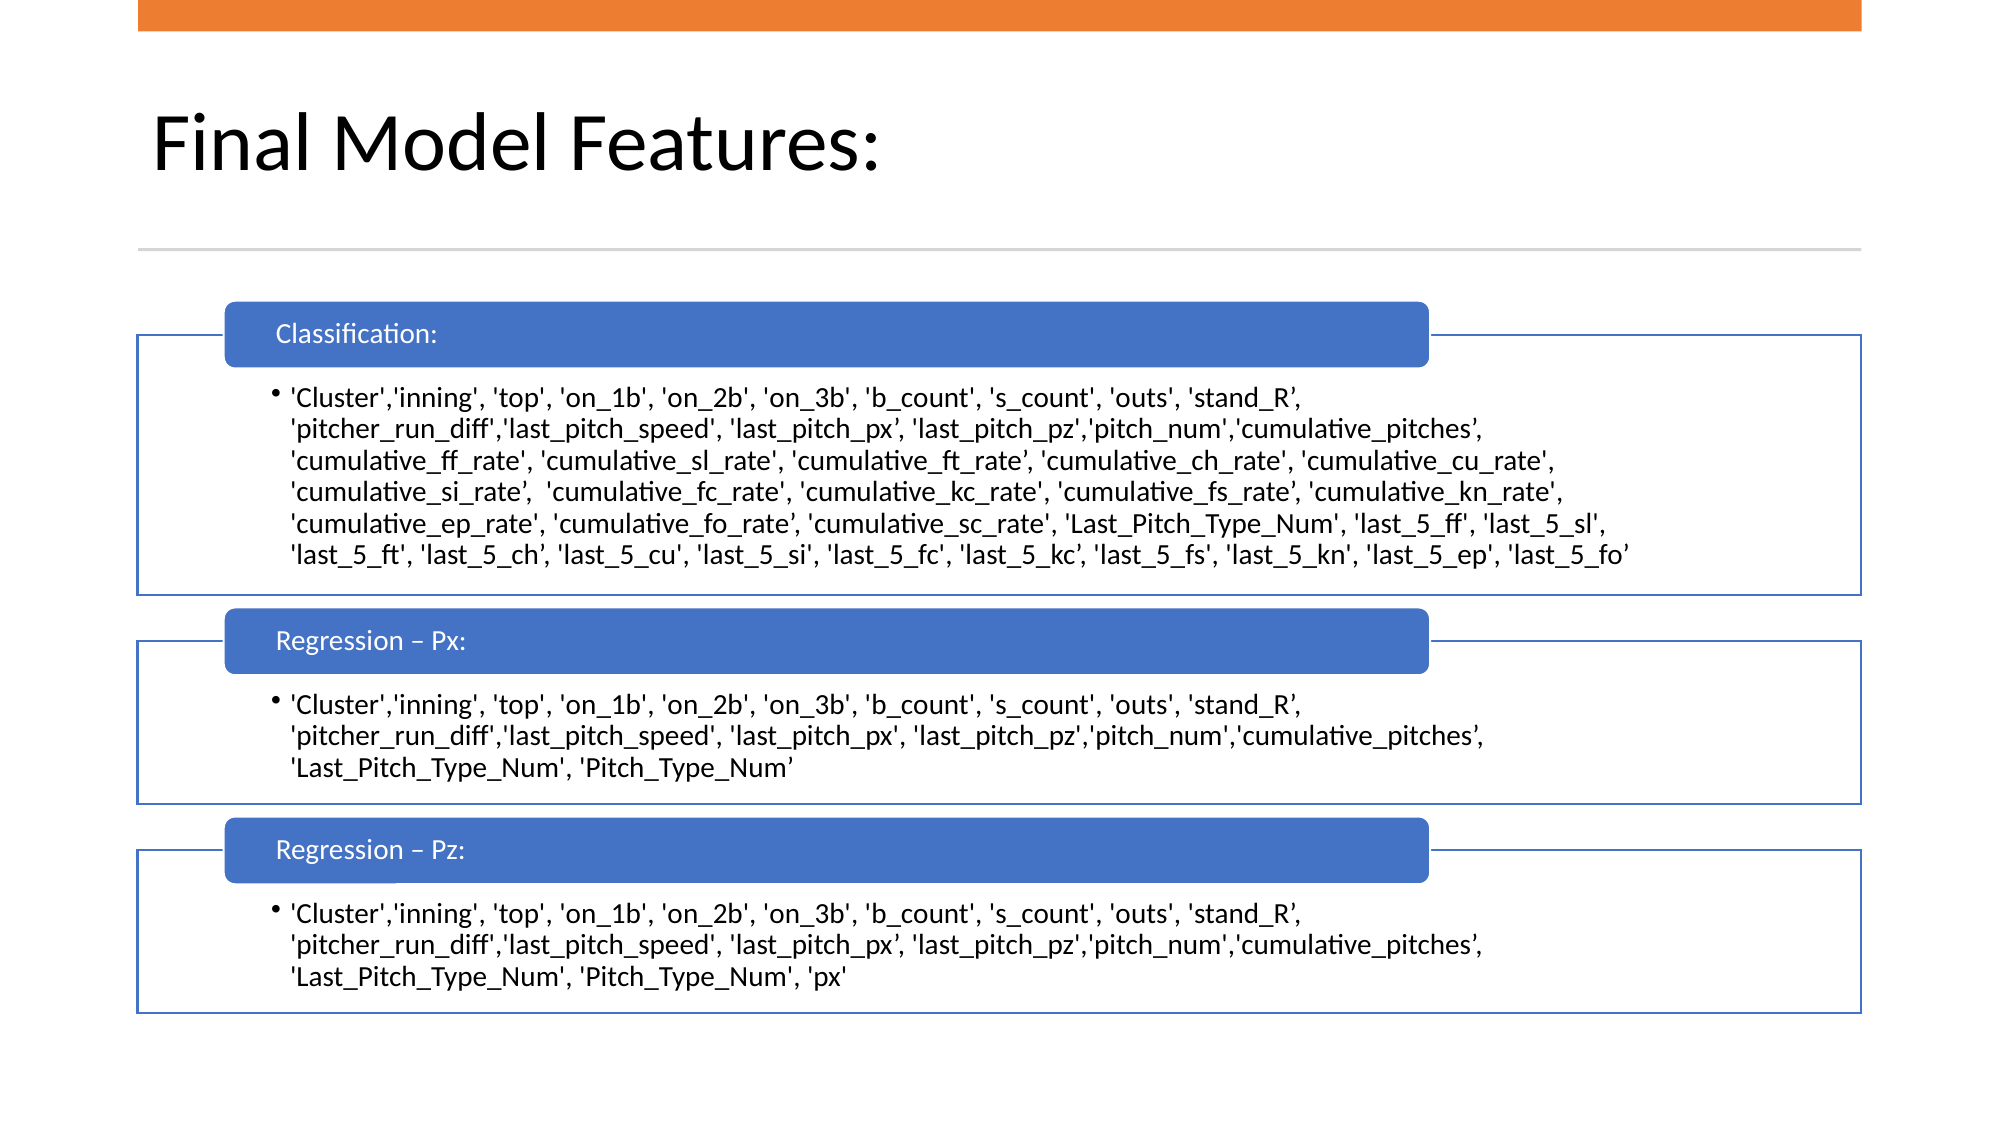

# Final Model Features:

'Cluster','inning', 'top', 'on_1b', 'on_2b', 'on_3b', 'b_count', 's_count', 'outs', 'stand_R’, 'pitcher_run_diff','last_pitch_speed', 'last_pitch_px’, 'last_pitch_pz','pitch_num','cumulative_pitches’, 'cumulative_ff_rate', 'cumulative_sl_rate', 'cumulative_ft_rate’, 'cumulative_ch_rate', 'cumulative_cu_rate', 'cumulative_si_rate’,  'cumulative_fc_rate', 'cumulative_kc_rate', 'cumulative_fs_rate’, 'cumulative_kn_rate', 'cumulative_ep_rate', 'cumulative_fo_rate’, 'cumulative_sc_rate', 'Last_Pitch_Type_Num', 'last_5_ff', 'last_5_sl', 'last_5_ft', 'last_5_ch’, 'last_5_cu', 'last_5_si', 'last_5_fc', 'last_5_kc’, 'last_5_fs', 'last_5_kn', 'last_5_ep', 'last_5_fo’
Classification:
'Cluster','inning', 'top', 'on_1b', 'on_2b', 'on_3b', 'b_count', 's_count', 'outs', 'stand_R’, 'pitcher_run_diff','last_pitch_speed', 'last_pitch_px', 'last_pitch_pz','pitch_num','cumulative_pitches’, 'Last_Pitch_Type_Num', 'Pitch_Type_Num’
Regression – Px:
'Cluster','inning', 'top', 'on_1b', 'on_2b', 'on_3b', 'b_count', 's_count', 'outs', 'stand_R’,  'pitcher_run_diff','last_pitch_speed', 'last_pitch_px’, 'last_pitch_pz','pitch_num','cumulative_pitches’, 'Last_Pitch_Type_Num', 'Pitch_Type_Num', 'px'
Regression – Pz: